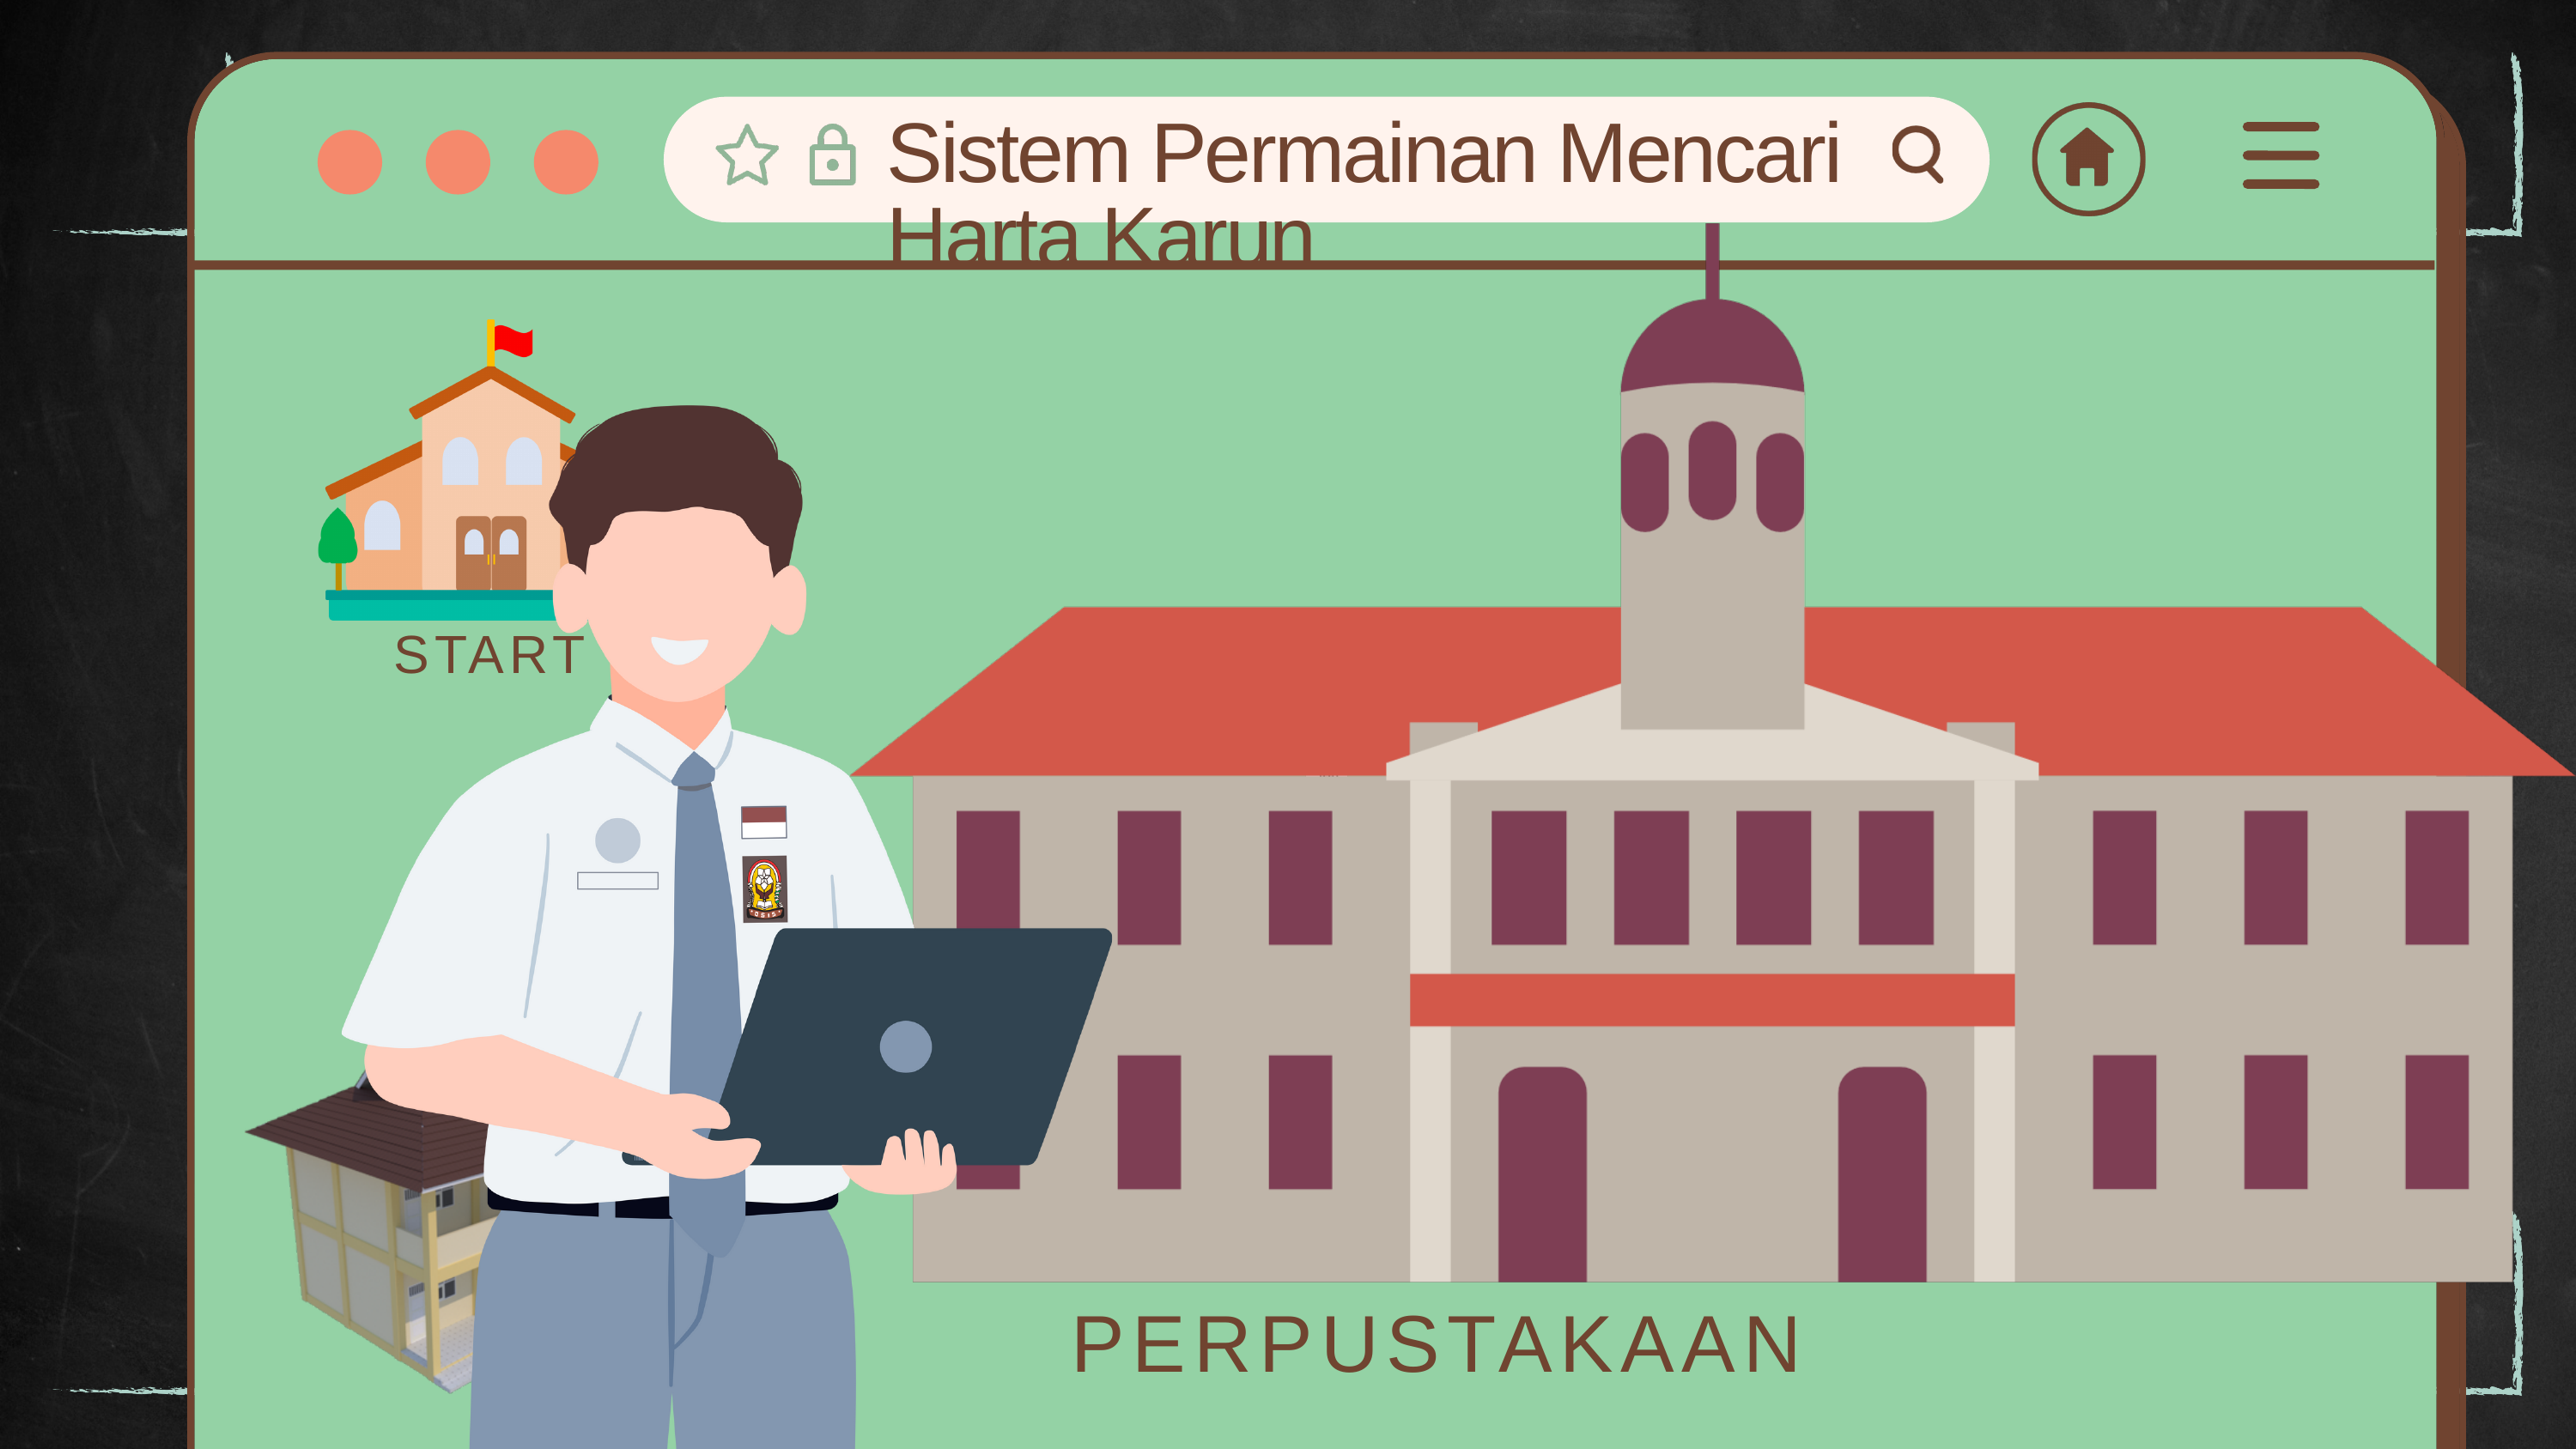

Sistem Permainan Mencari Harta Karun

START
KELAS XII
LAPANGAN
UPACARA

LAB.KOMPUTER

PERPUSTAKAAN